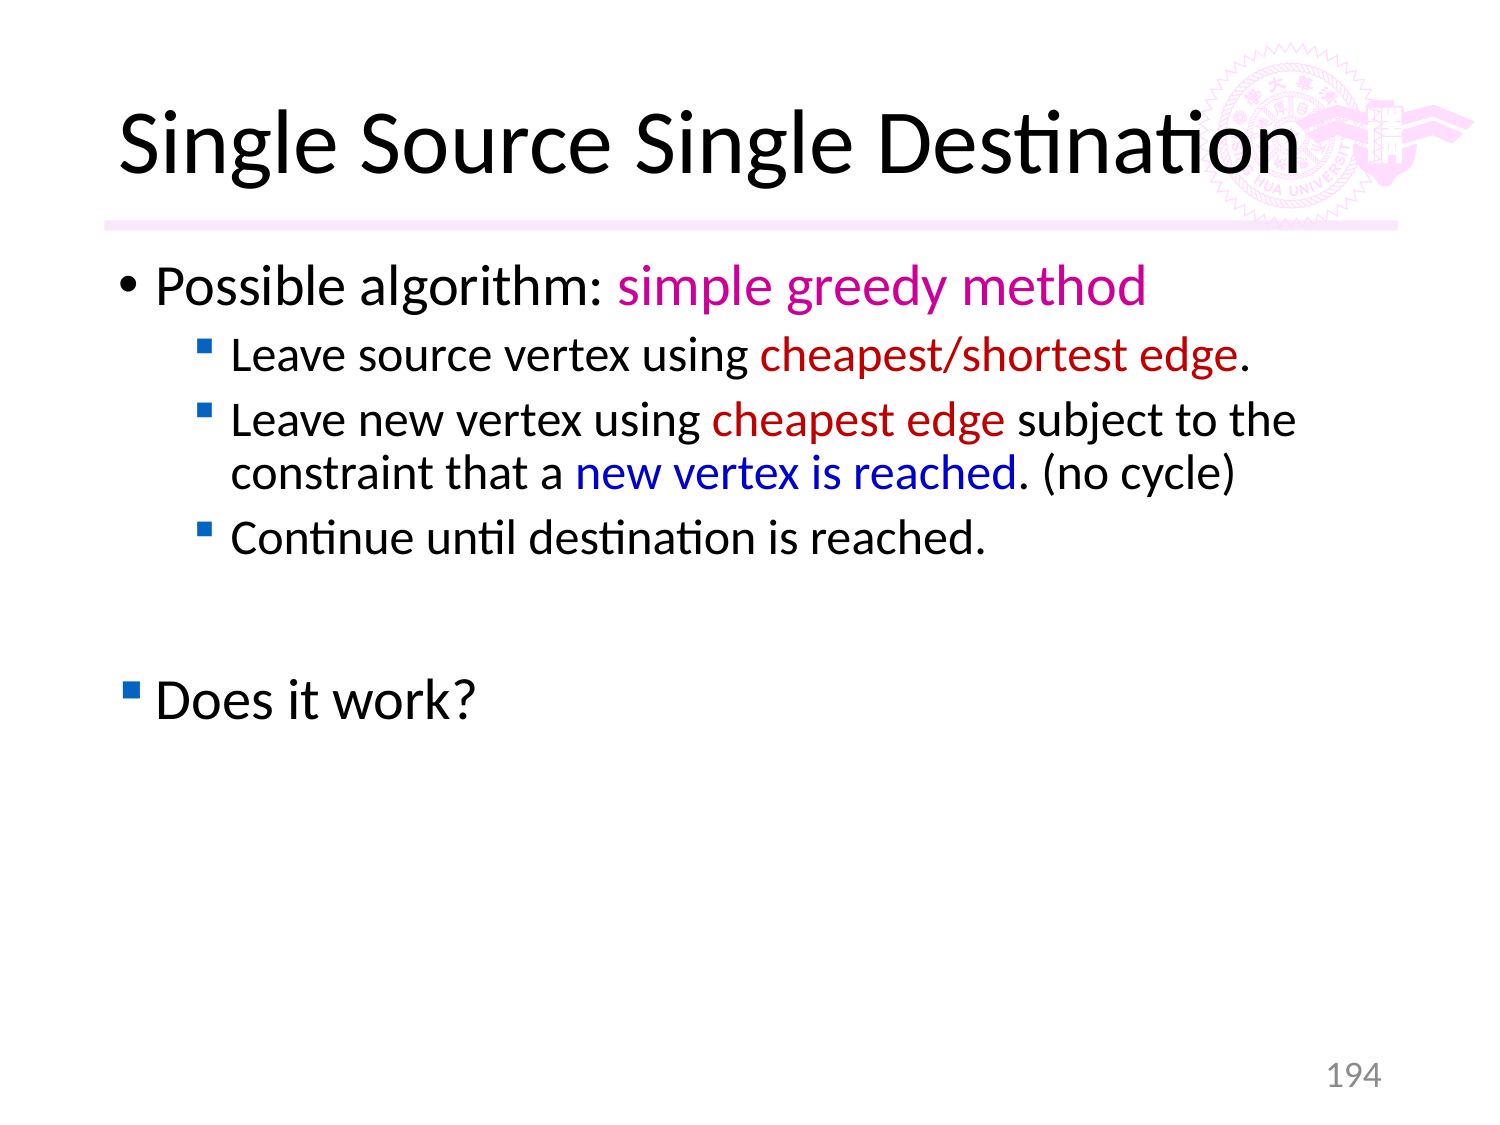

# Single Source Single Destination
Possible algorithm: simple greedy method
Leave source vertex using cheapest/shortest edge.
Leave new vertex using cheapest edge subject to the constraint that a new vertex is reached. (no cycle)
Continue until destination is reached.

Does it work?

194